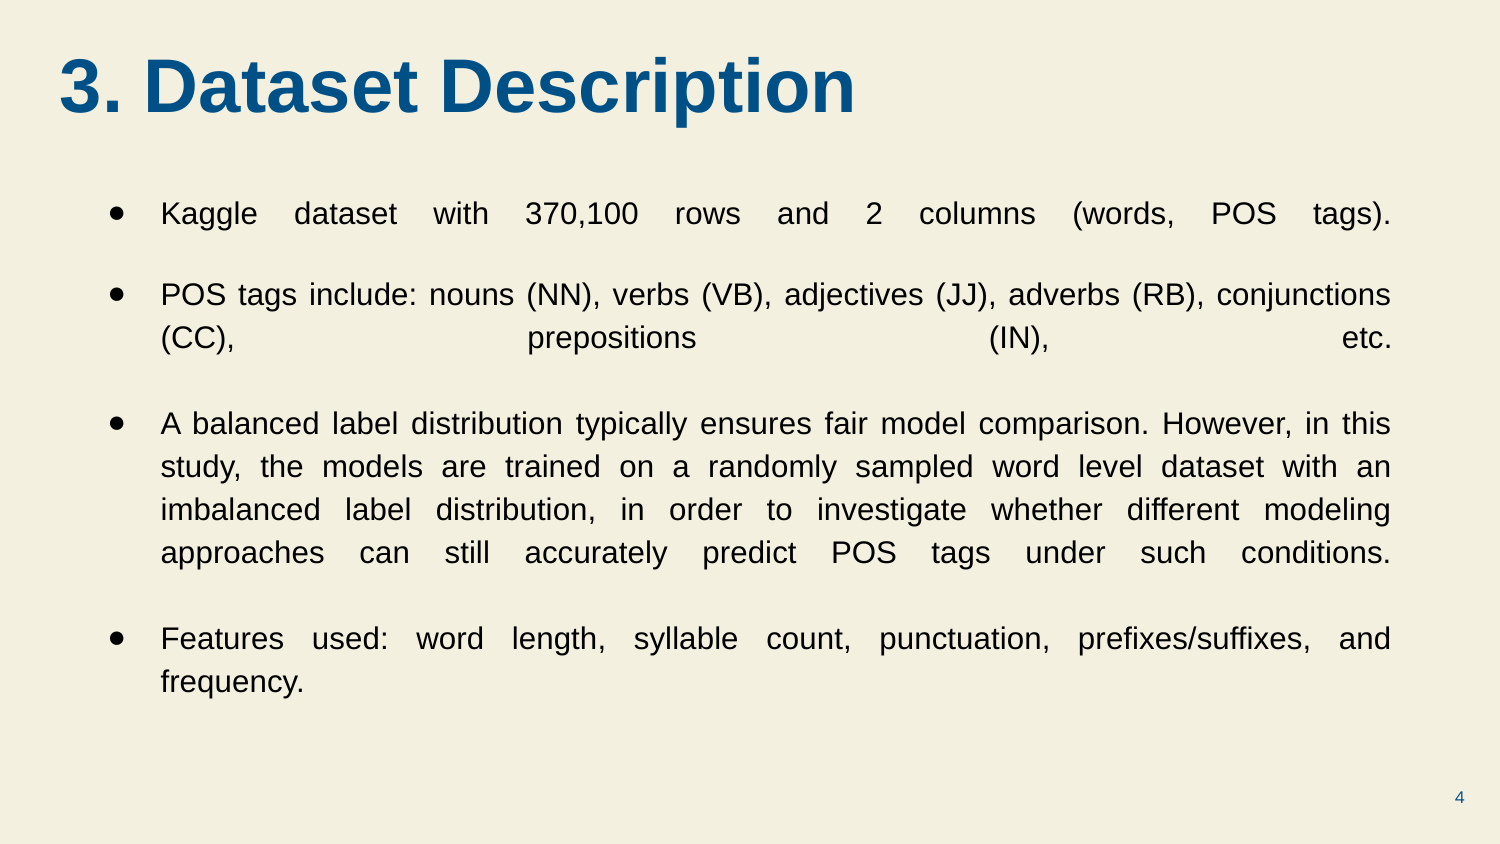

3. Dataset Description

Kaggle dataset with 370,100 rows and 2 columns (words, POS tags).
POS tags include: nouns (NN), verbs (VB), adjectives (JJ), adverbs (RB), conjunctions (CC), prepositions (IN), etc.
A balanced label distribution typically ensures fair model comparison. However, in this study, the models are trained on a randomly sampled word level dataset with an imbalanced label distribution, in order to investigate whether different modeling approaches can still accurately predict POS tags under such conditions.
Features used: word length, syllable count, punctuation, prefixes/suffixes, and frequency.
4